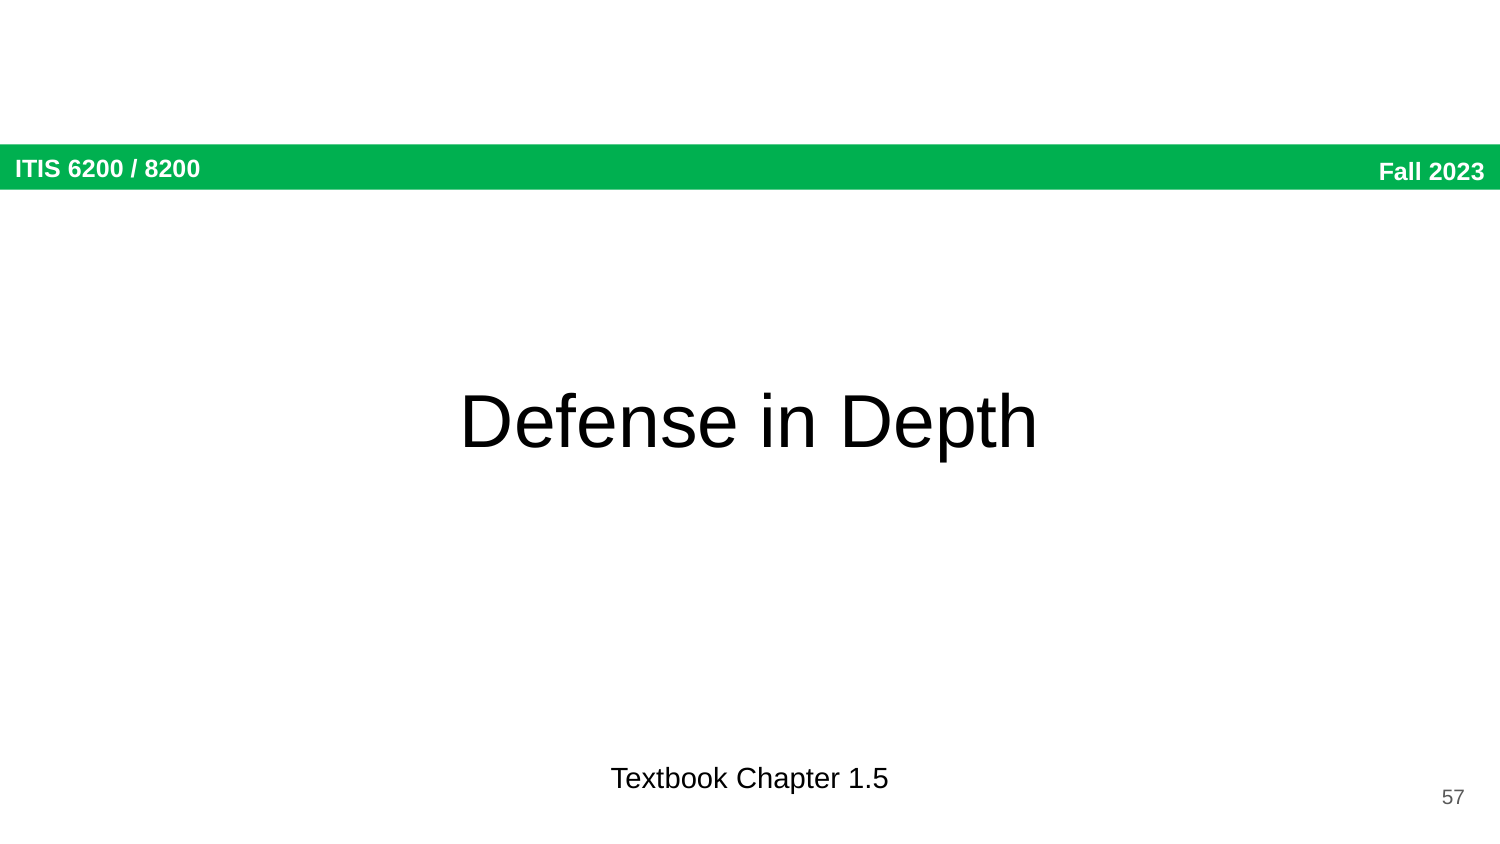

# Defense in Depth
Textbook Chapter 1.5
57